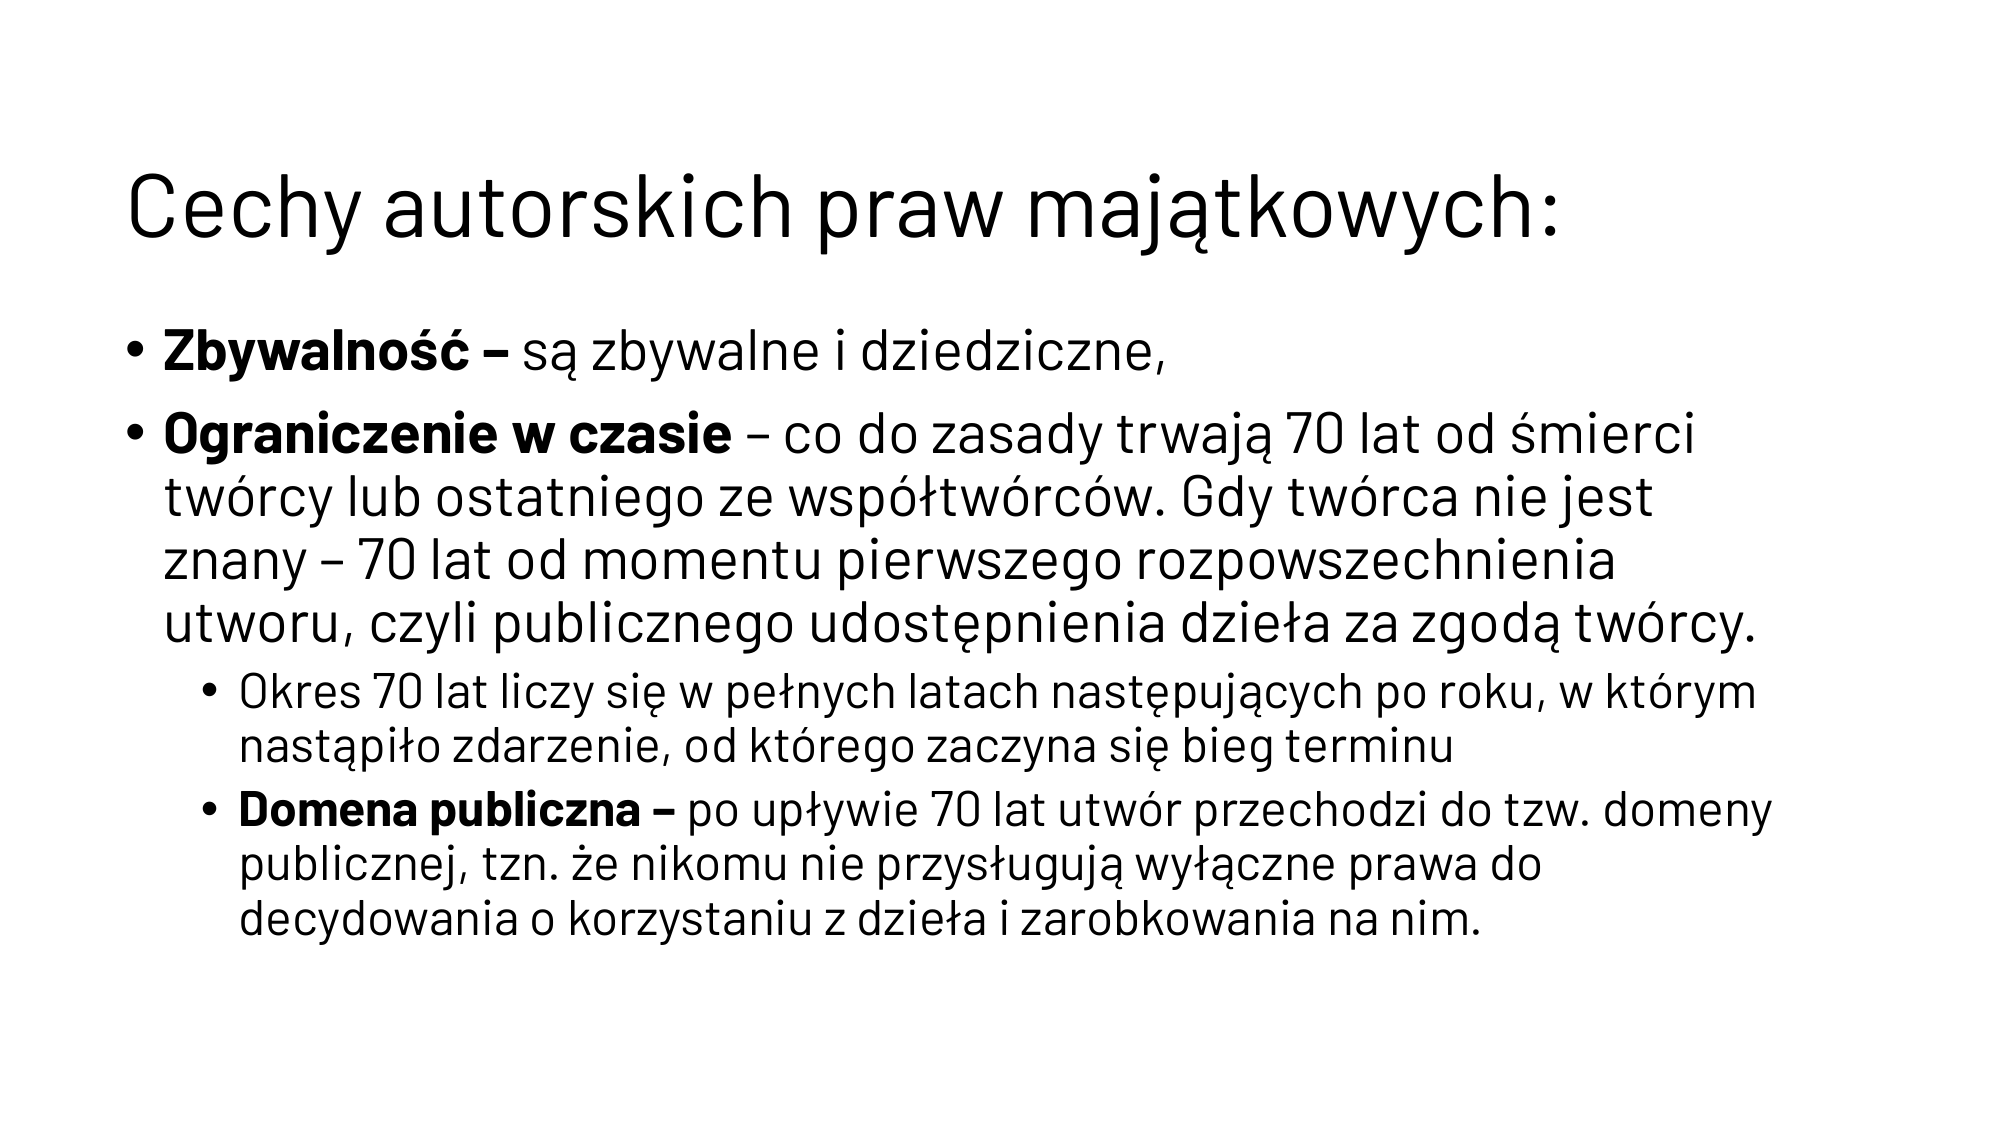

# Cechy autorskich praw majątkowych:
Zbywalność – są zbywalne i dziedziczne,
Ograniczenie w czasie – co do zasady trwają 70 lat od śmierci twórcy lub ostatniego ze współtwórców. Gdy twórca nie jest znany – 70 lat od momentu pierwszego rozpowszechnienia utworu, czyli publicznego udostępnienia dzieła za zgodą twórcy.
Okres 70 lat liczy się w pełnych latach następujących po roku, w którym nastąpiło zdarzenie, od którego zaczyna się bieg terminu
Domena publiczna – po upływie 70 lat utwór przechodzi do tzw. domeny publicznej, tzn. że nikomu nie przysługują wyłączne prawa do decydowania o korzystaniu z dzieła i zarobkowania na nim.